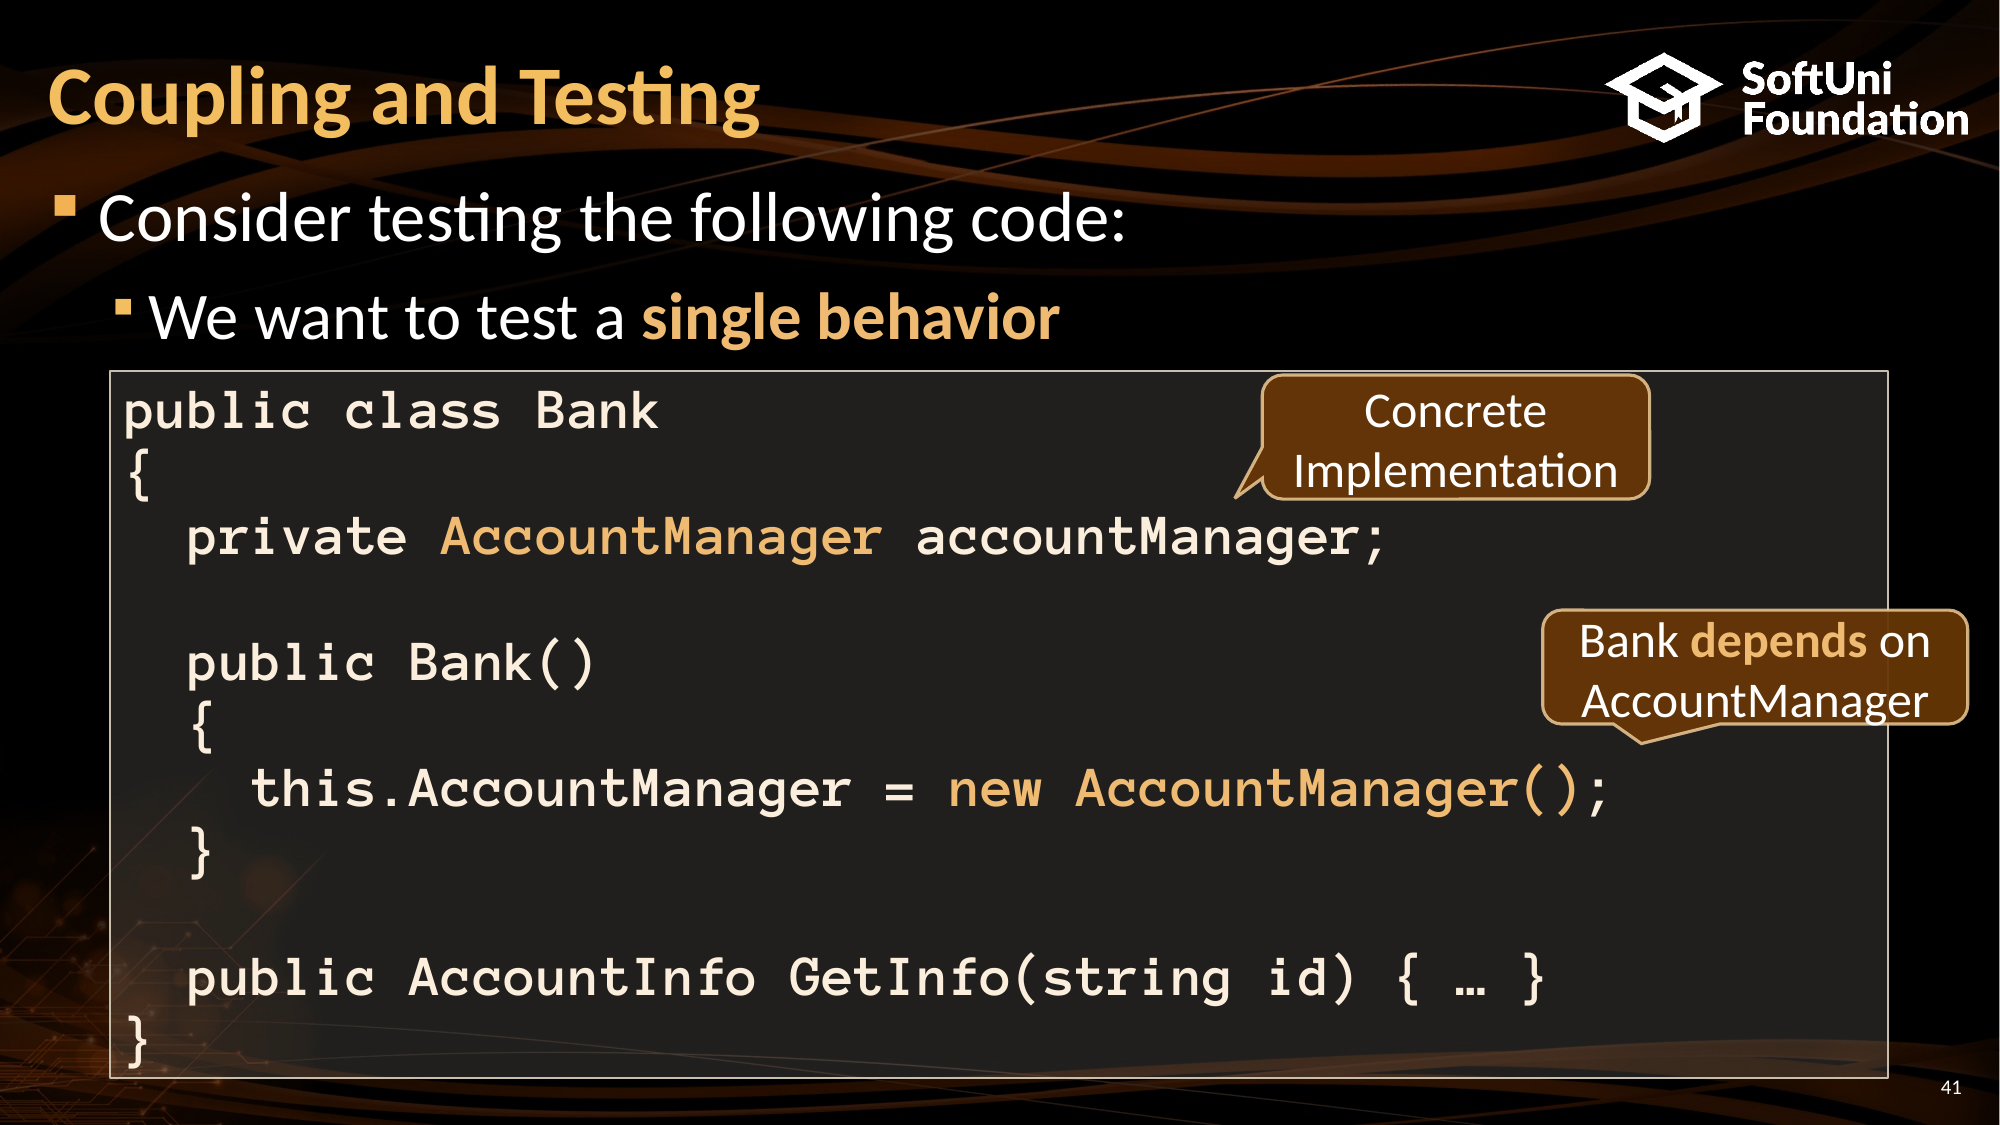

# Coupling and Testing
Consider testing the following code:
We want to test a single behavior

public class Bank
{
  private AccountManager accountManager;

  public Bank()
  {
    this.AccountManager = new AccountManager();
  }

  public AccountInfo GetInfo(string id) { … }
}
Concrete Implementation
Bank depends on AccountManager
41